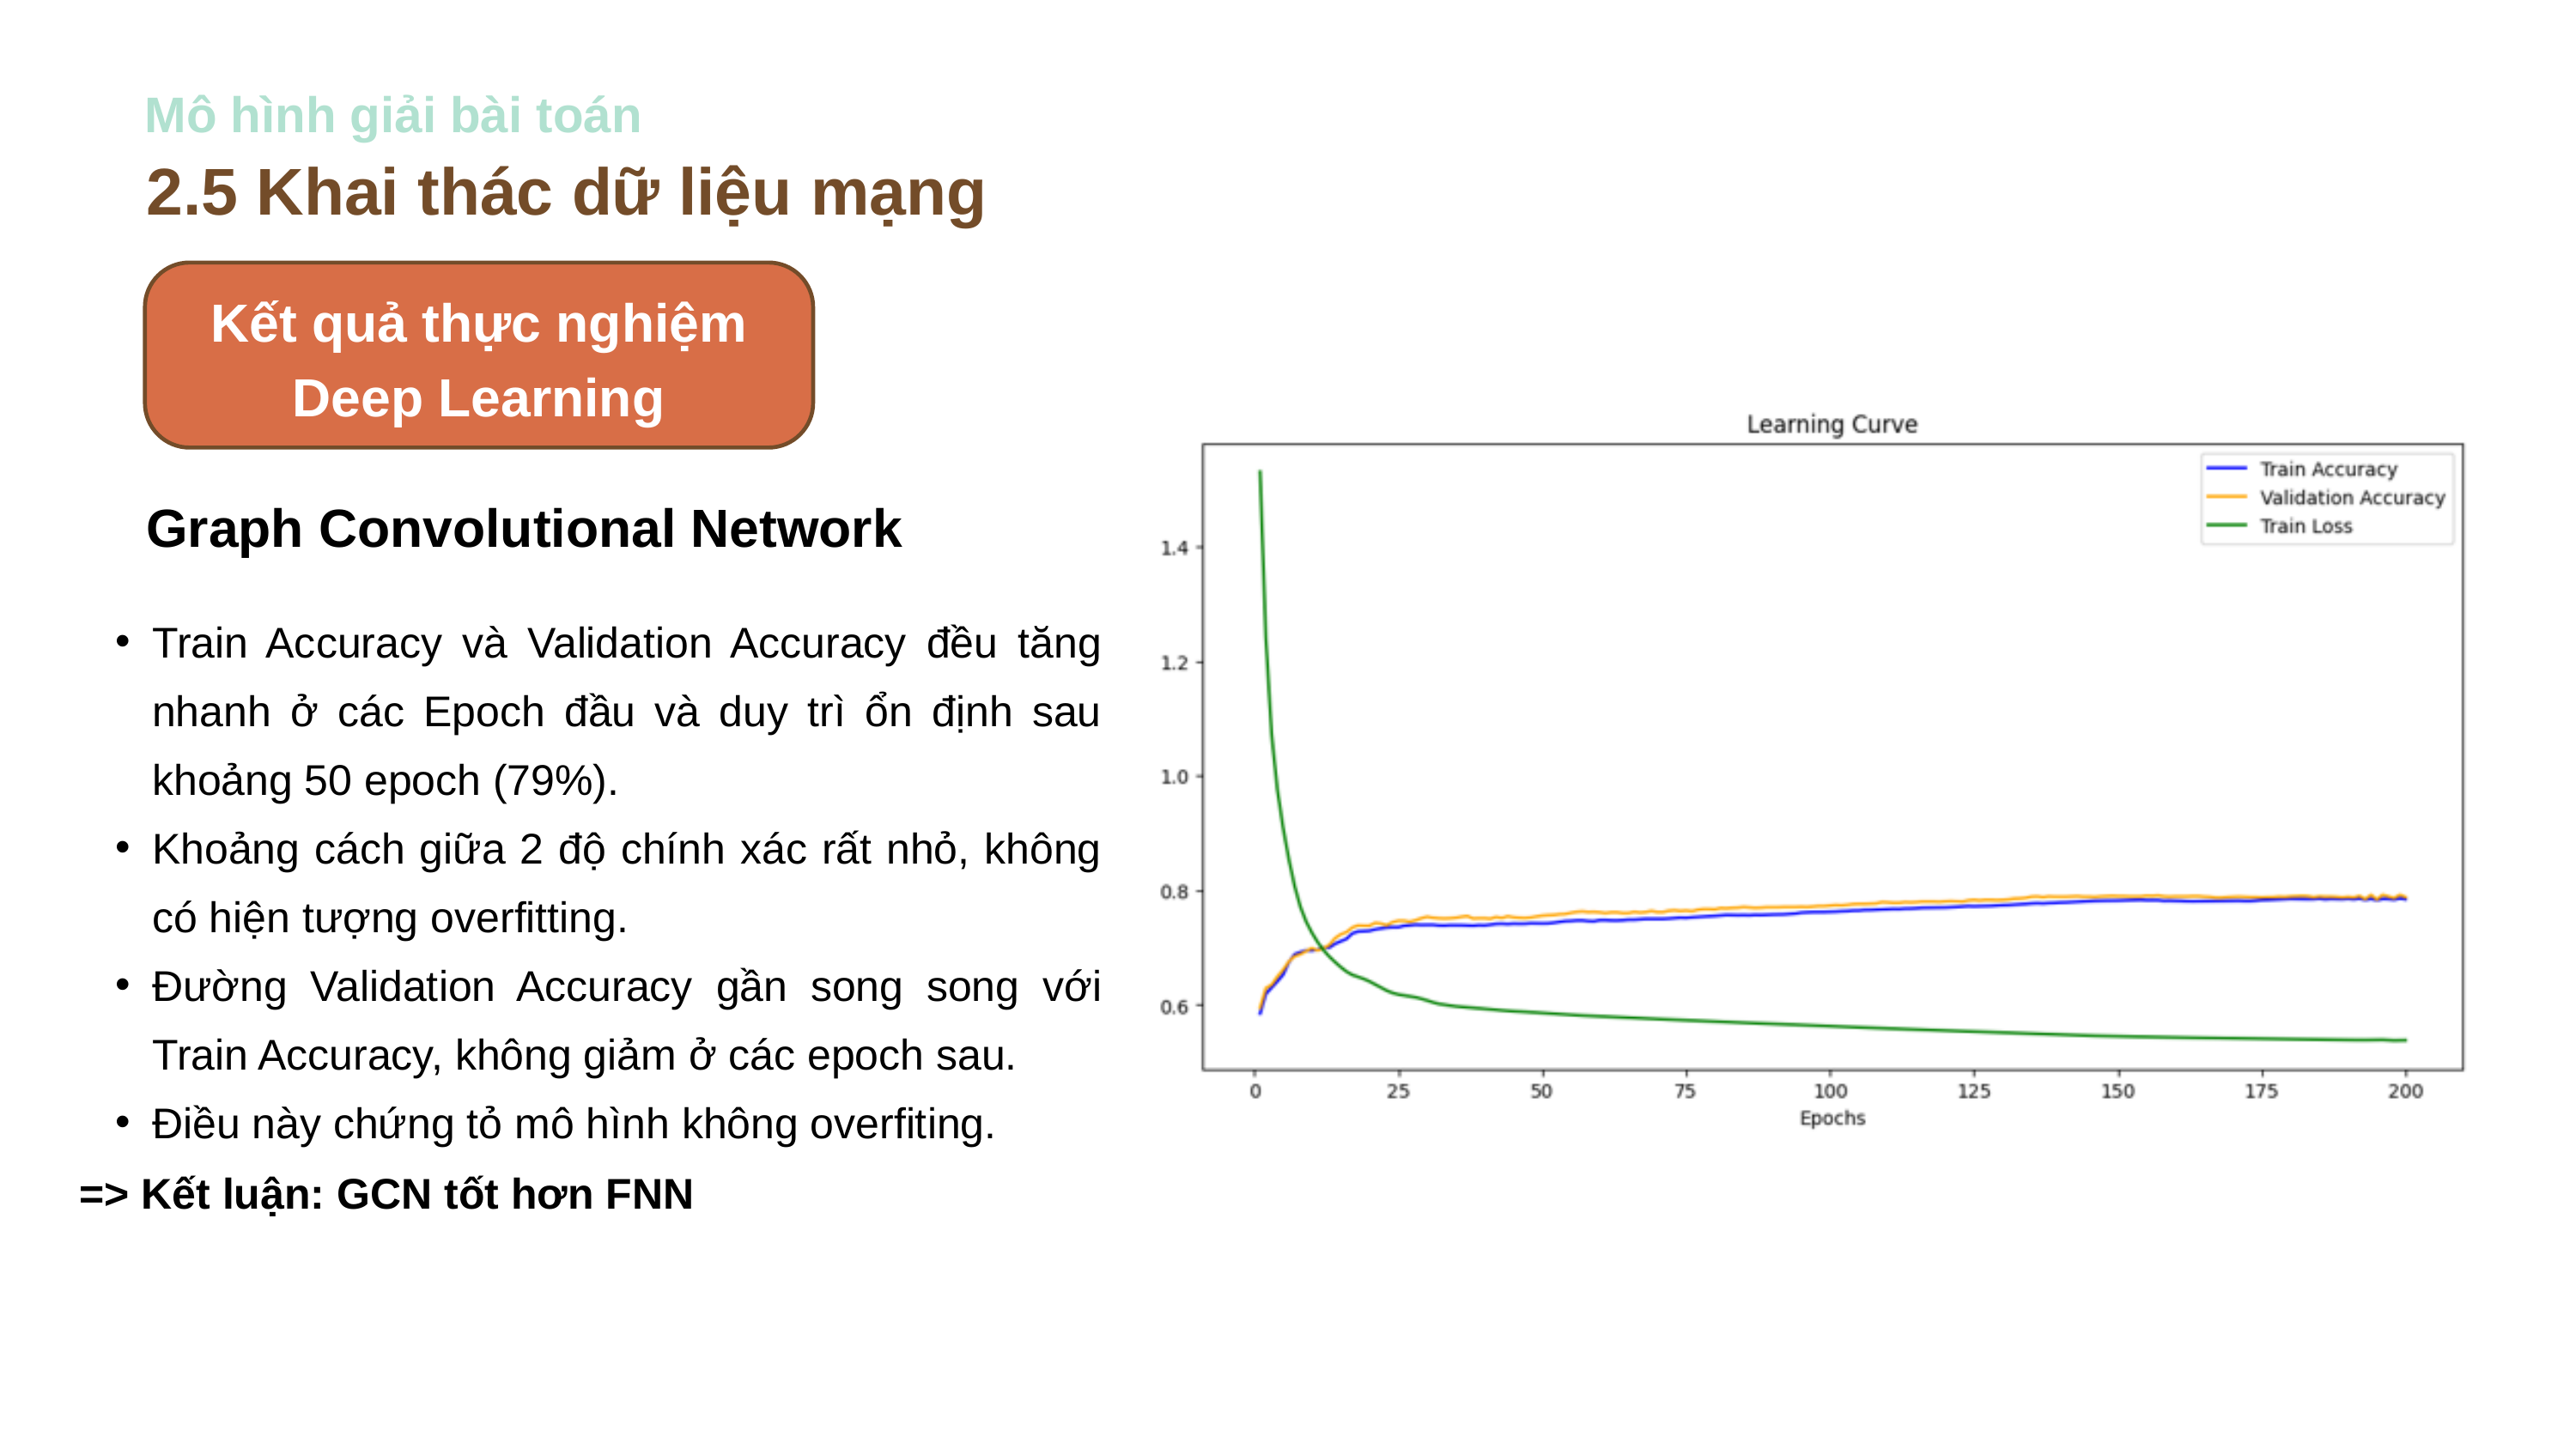

Mô hình giải bài toán
2.5 Khai thác dữ liệu mạng

Kết quả thực nghiệm
Deep Learning

Graph Convolutional Network
Train Accuracy và Validation Accuracy đều tăng nhanh ở các Epoch đầu và duy trì ổn định sau khoảng 50 epoch (79%).
Khoảng cách giữa 2 độ chính xác rất nhỏ, không có hiện tượng overfitting.
Đường Validation Accuracy gần song song với Train Accuracy, không giảm ở các epoch sau.
Điều này chứng tỏ mô hình không overfiting.
=> Kết luận: GCN tốt hơn FNN